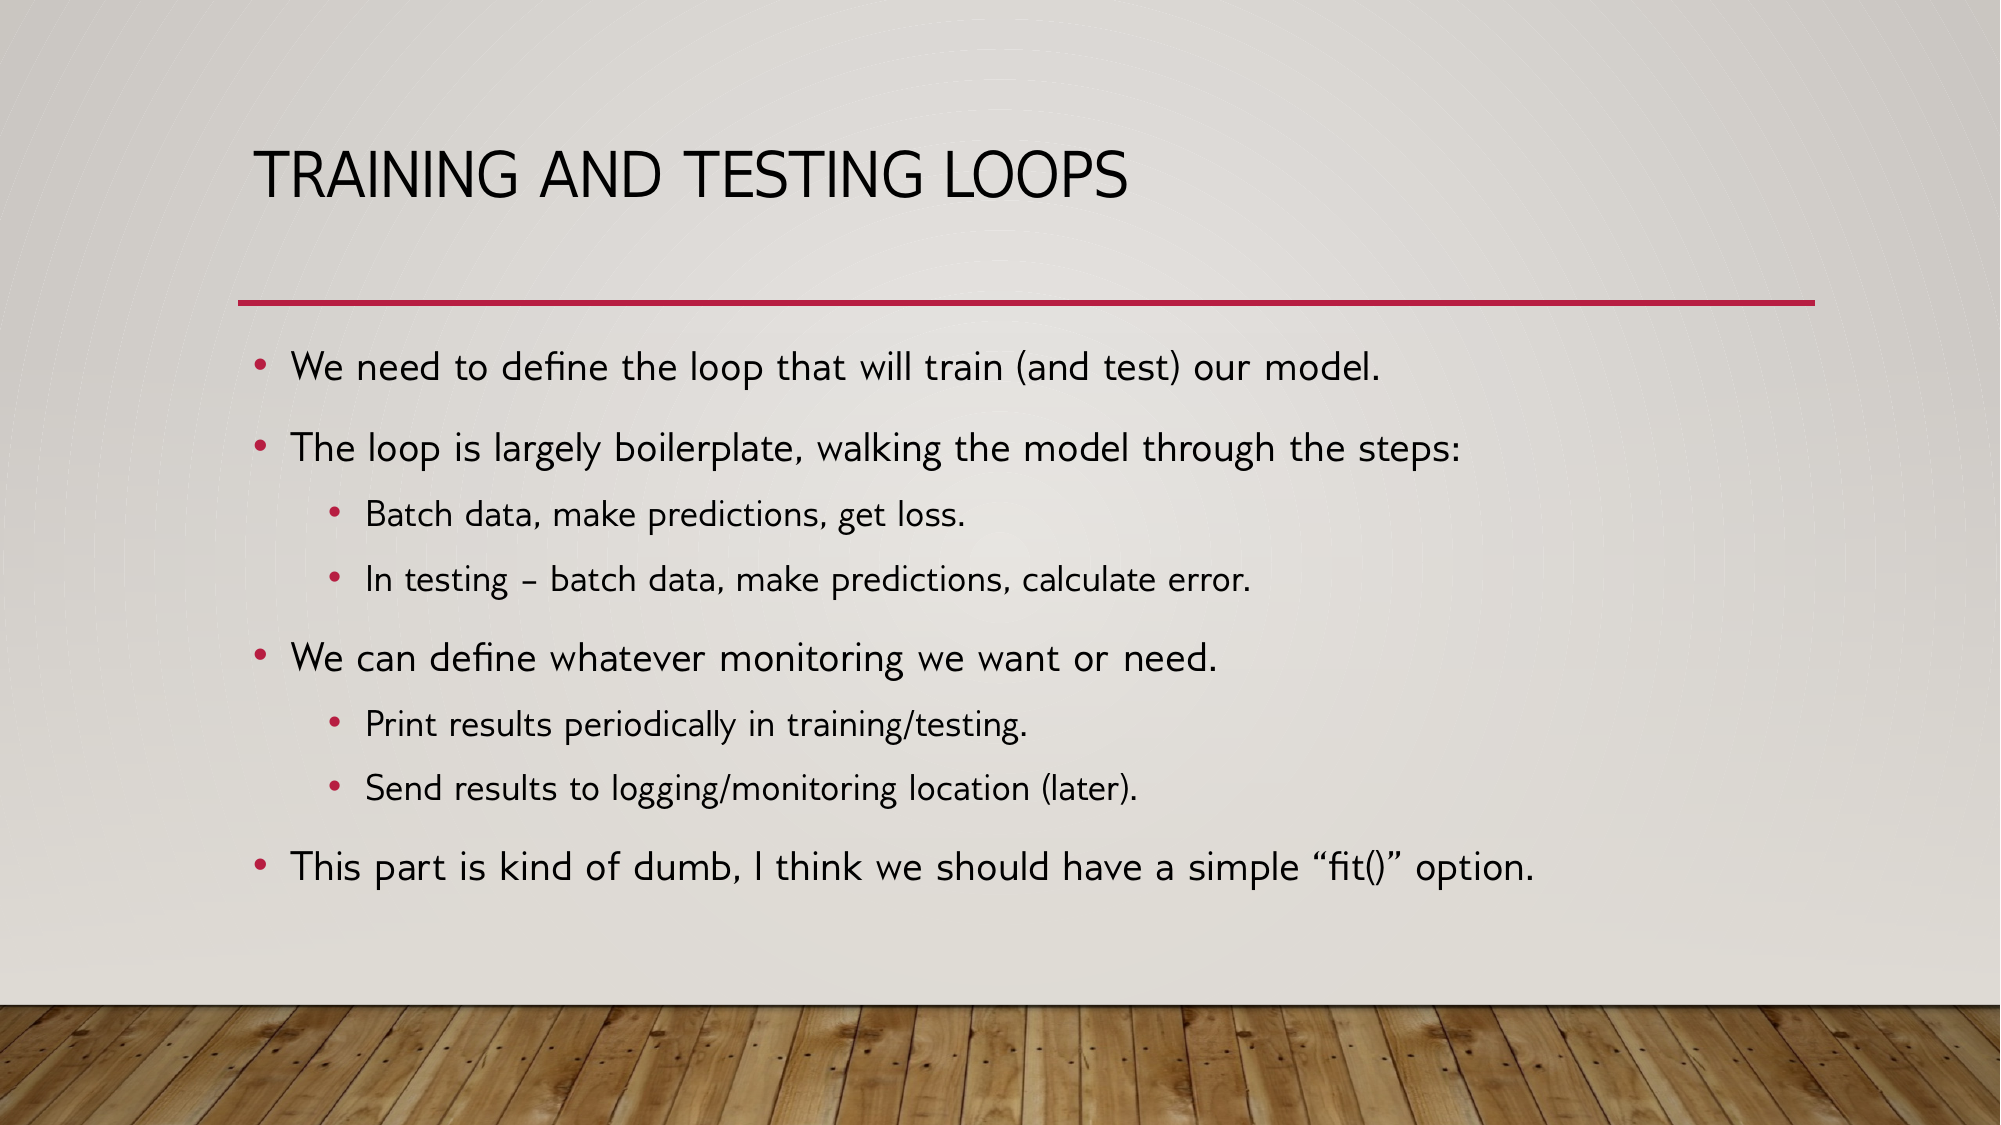

# Training and Testing Loops
We need to define the loop that will train (and test) our model.
The loop is largely boilerplate, walking the model through the steps:
Batch data, make predictions, get loss.
In testing – batch data, make predictions, calculate error.
We can define whatever monitoring we want or need.
Print results periodically in training/testing.
Send results to logging/monitoring location (later).
This part is kind of dumb, I think we should have a simple “fit()” option.